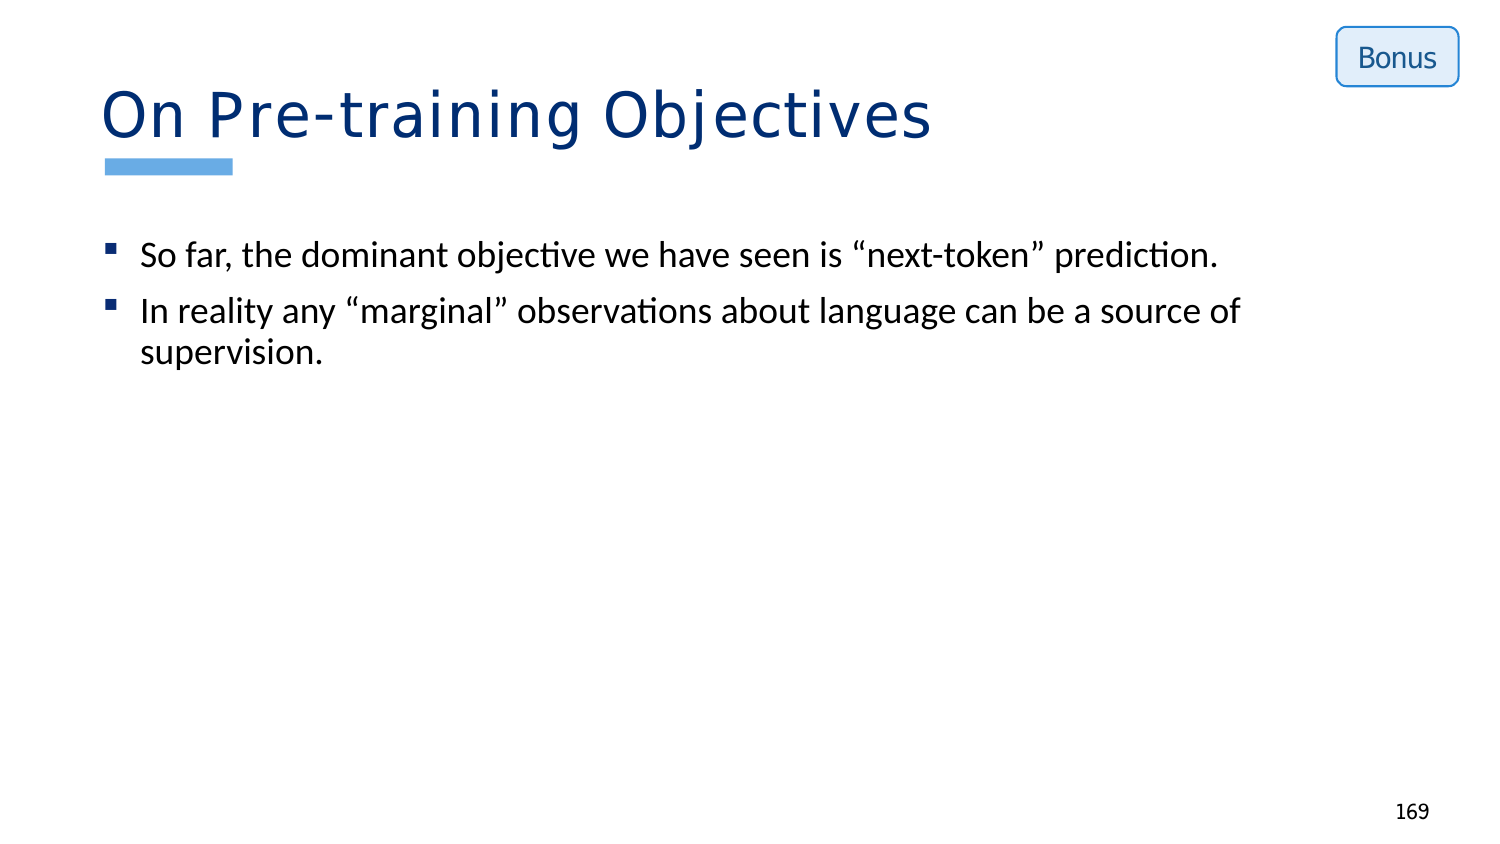

# On Pre-training Objectives
Bonus
So far, the dominant objective we have seen is “next-token” prediction.
In reality any “marginal” observations about language can be a source of supervision.